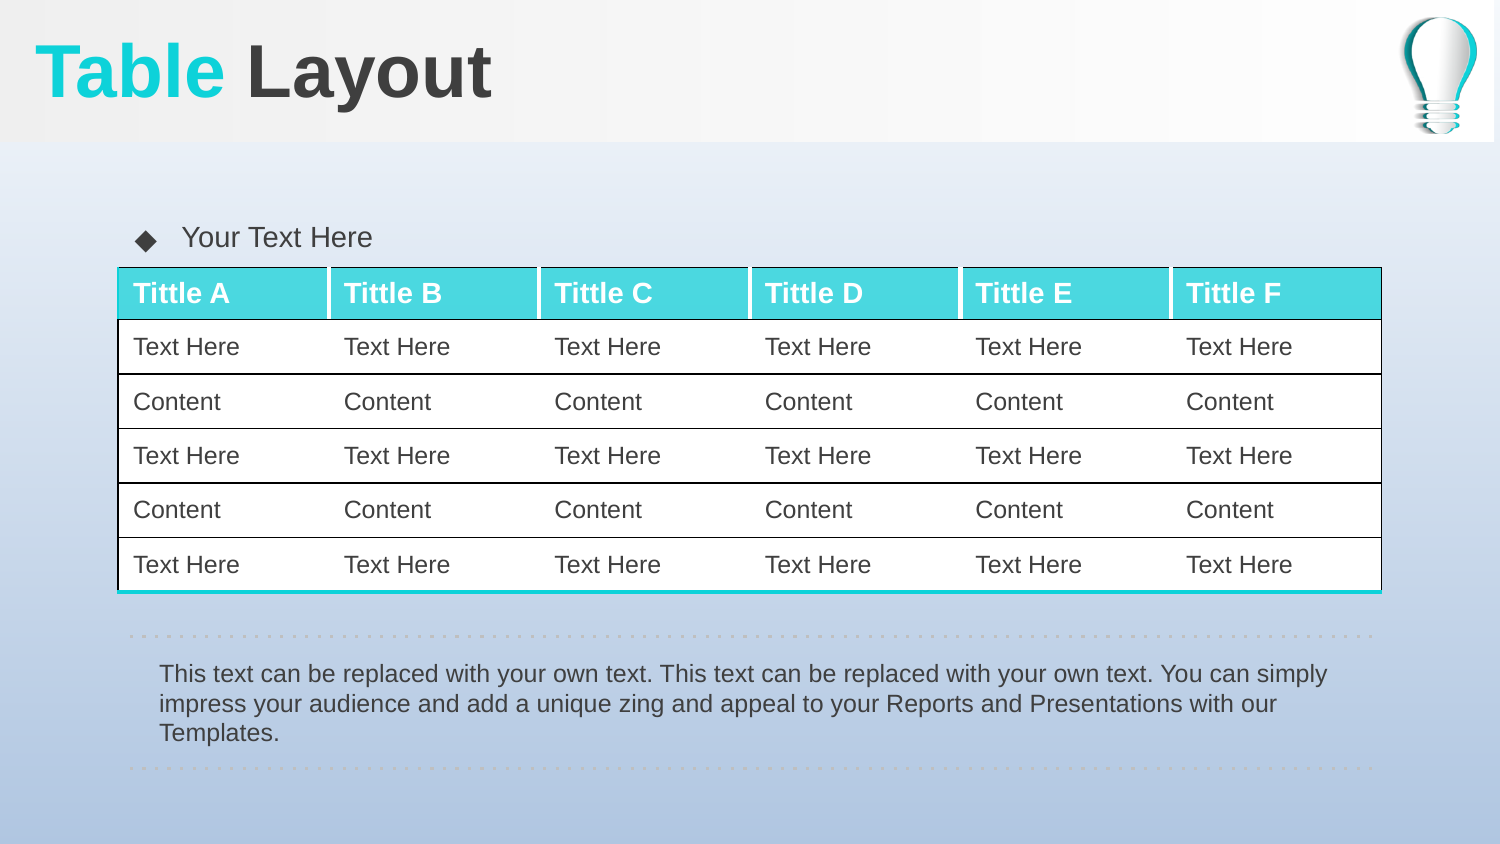

# Table Layout
Your Text Here
| Tittle A | Tittle B | Tittle C | Tittle D | Tittle E | Tittle F |
| --- | --- | --- | --- | --- | --- |
| Text Here | Text Here | Text Here | Text Here | Text Here | Text Here |
| Content | Content | Content | Content | Content | Content |
| Text Here | Text Here | Text Here | Text Here | Text Here | Text Here |
| Content | Content | Content | Content | Content | Content |
| Text Here | Text Here | Text Here | Text Here | Text Here | Text Here |

This text can be replaced with your own text. This text can be replaced with your own text. You can simply impress your audience and add a unique zing and appeal to your Reports and Presentations with our Templates.